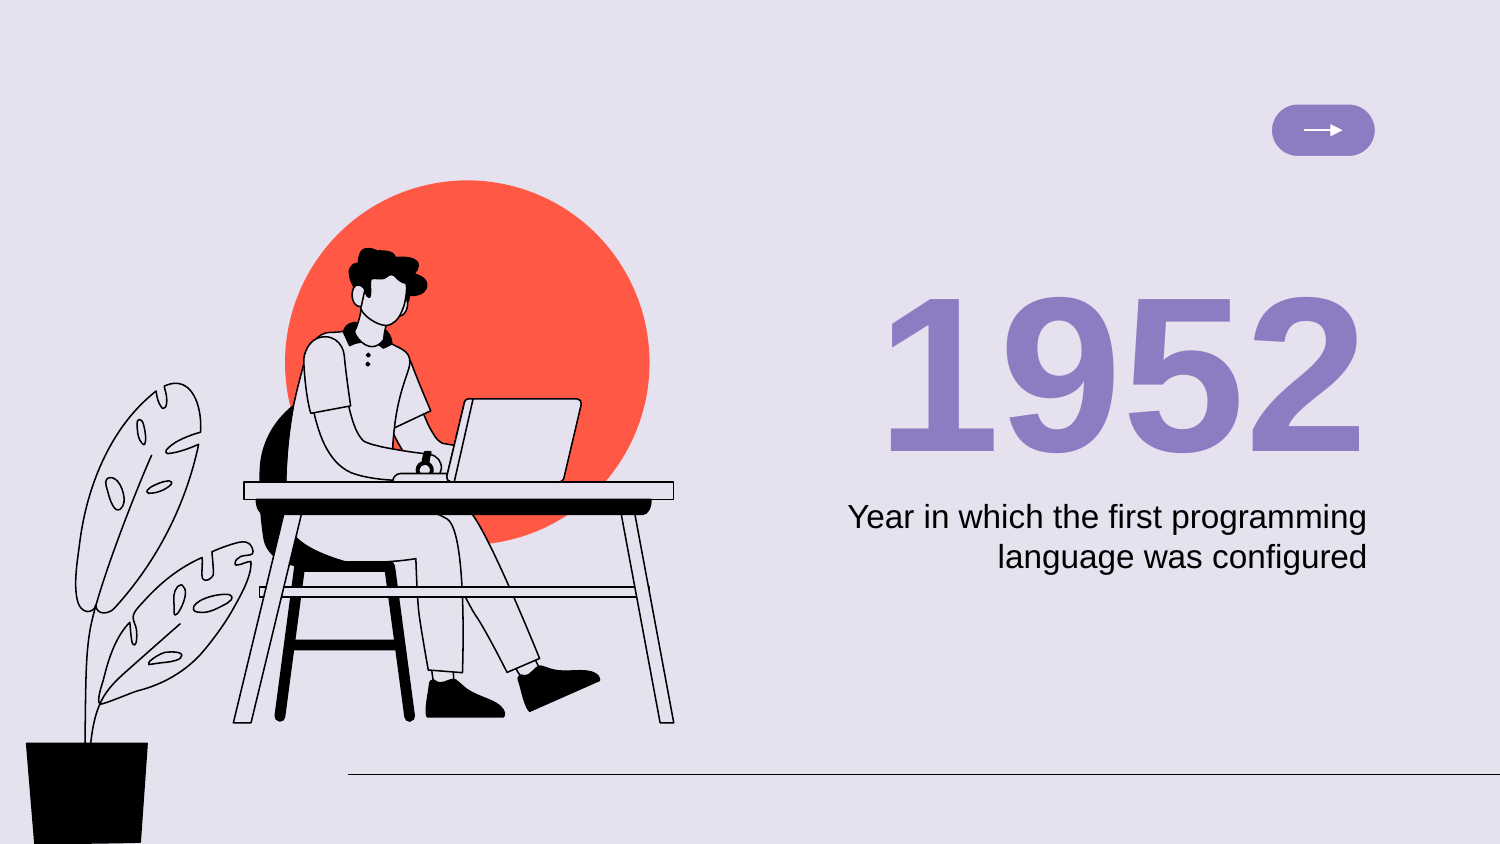

# 1952

Year in which the first programming language was configured